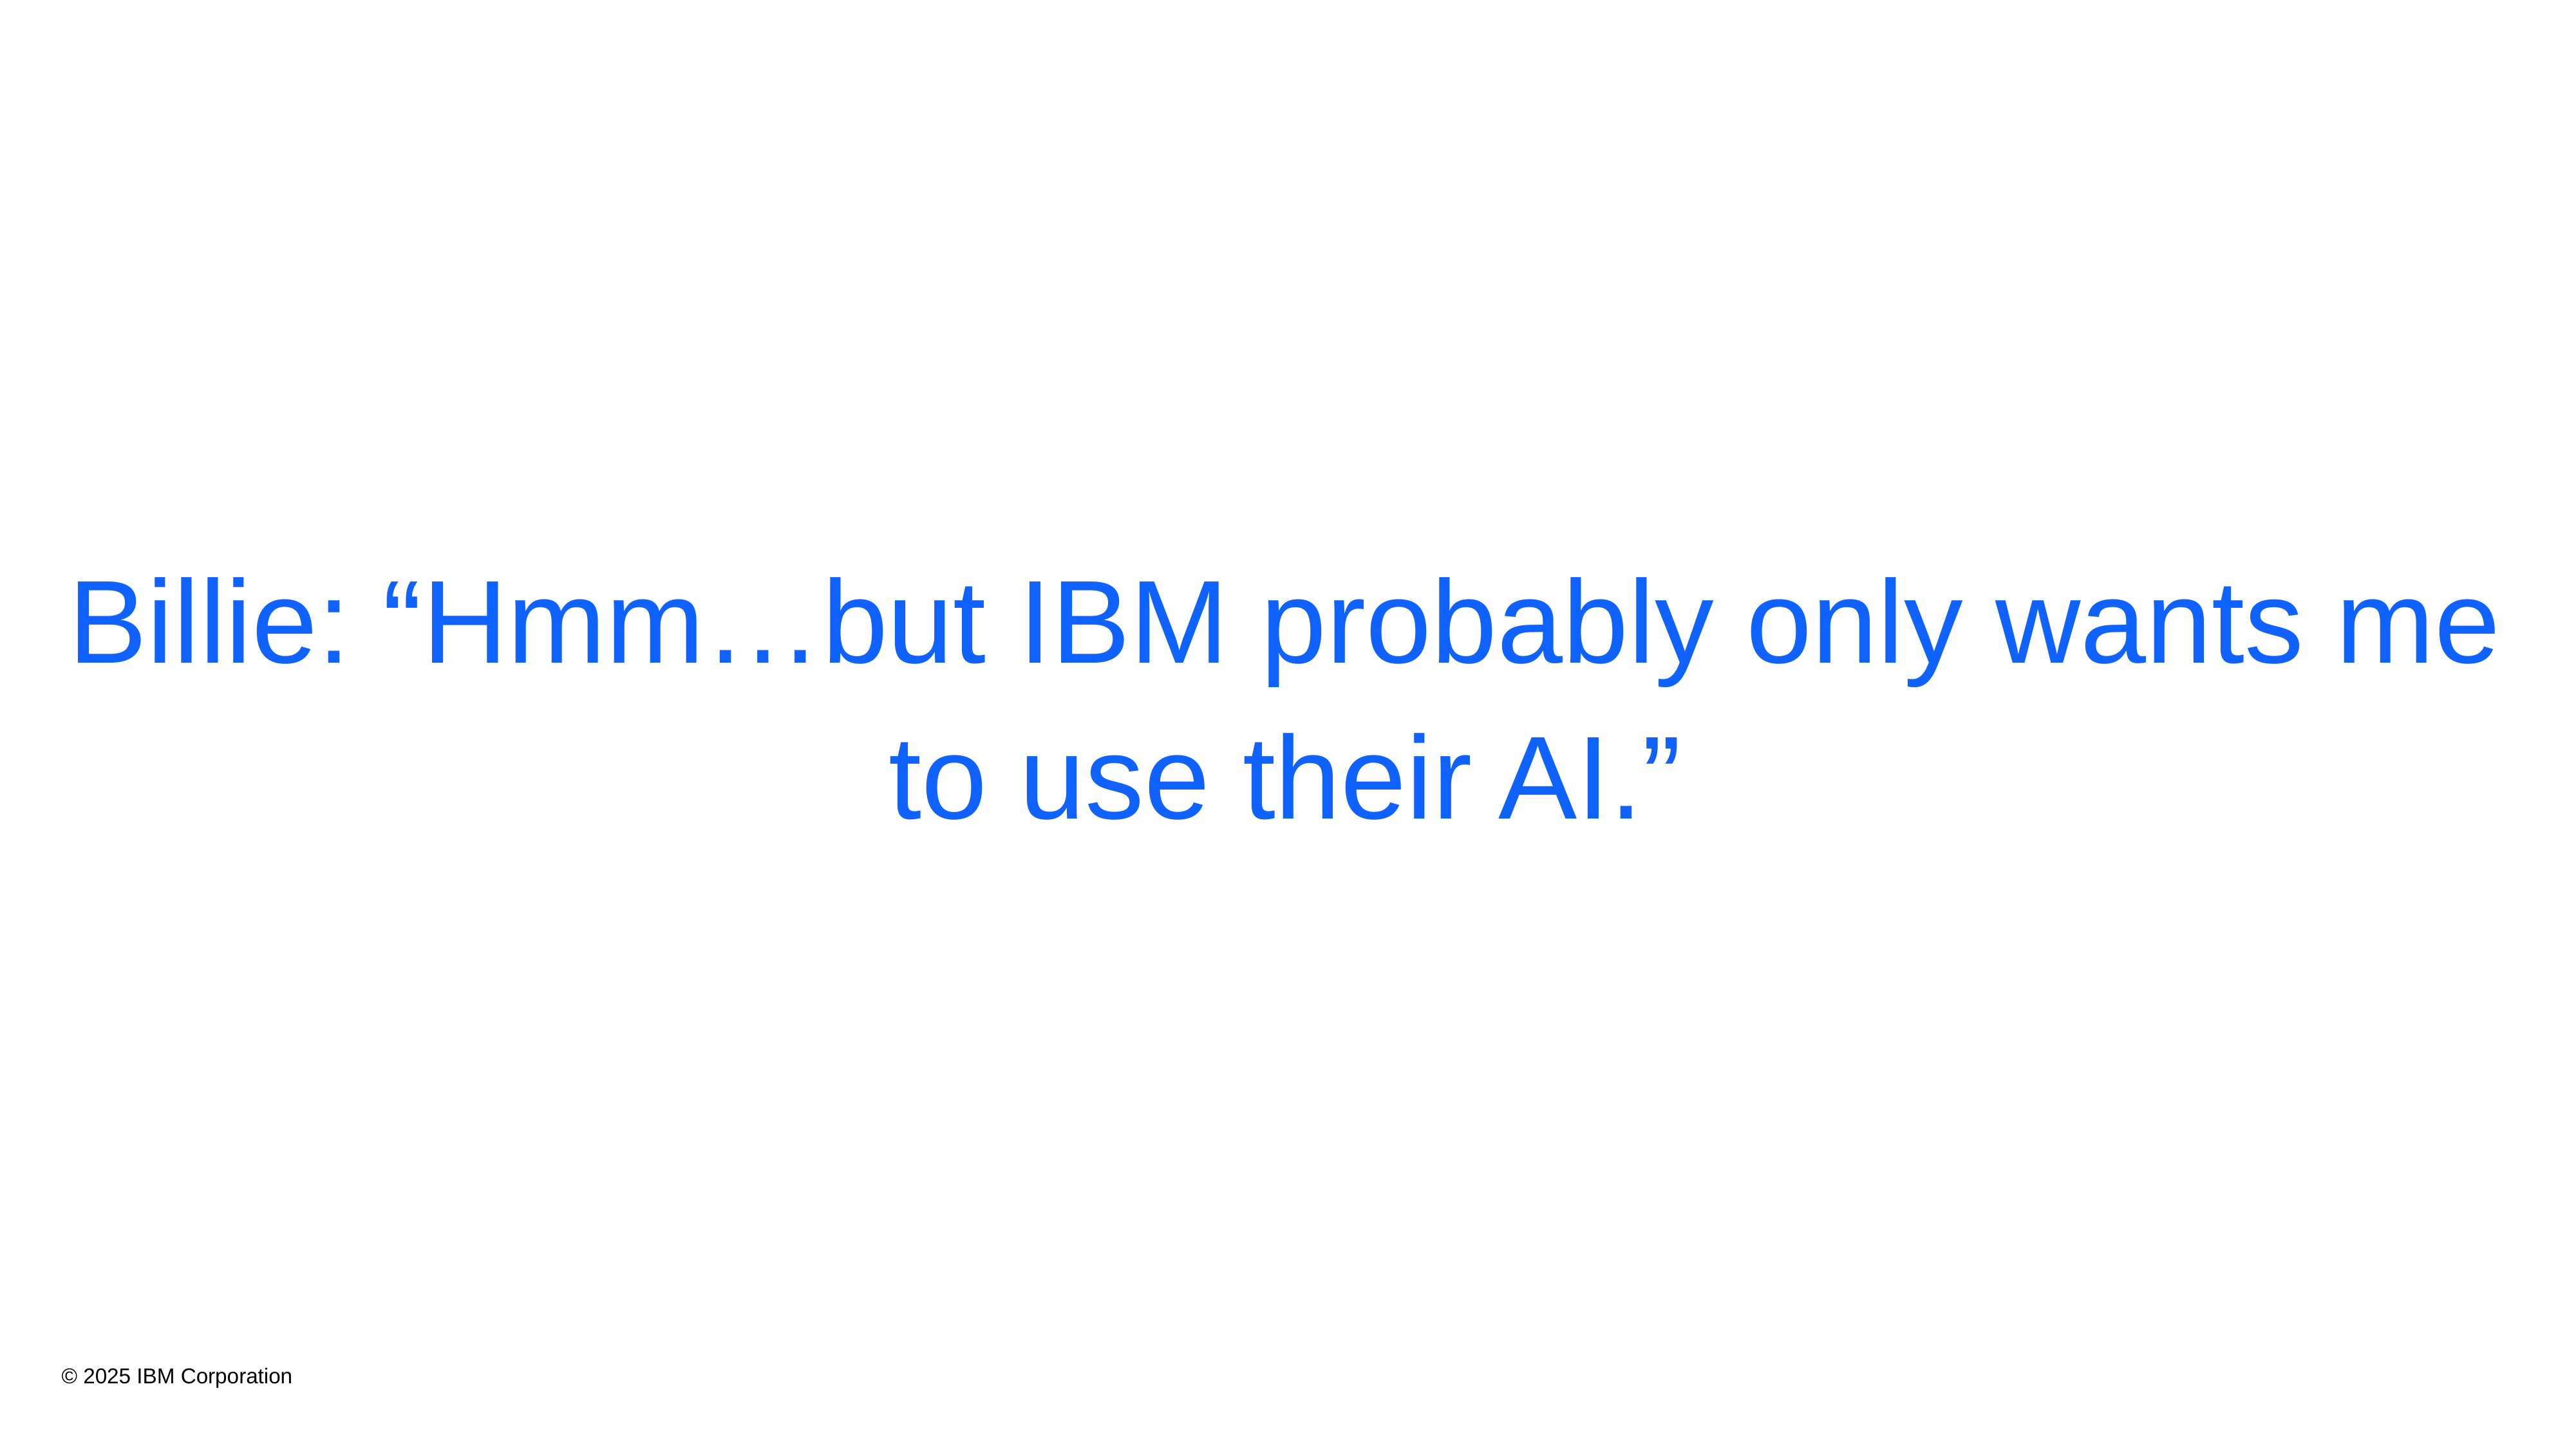

Billie: “Hmm…but IBM probably only wants me to use their AI.”

© 2025 IBM Corporation